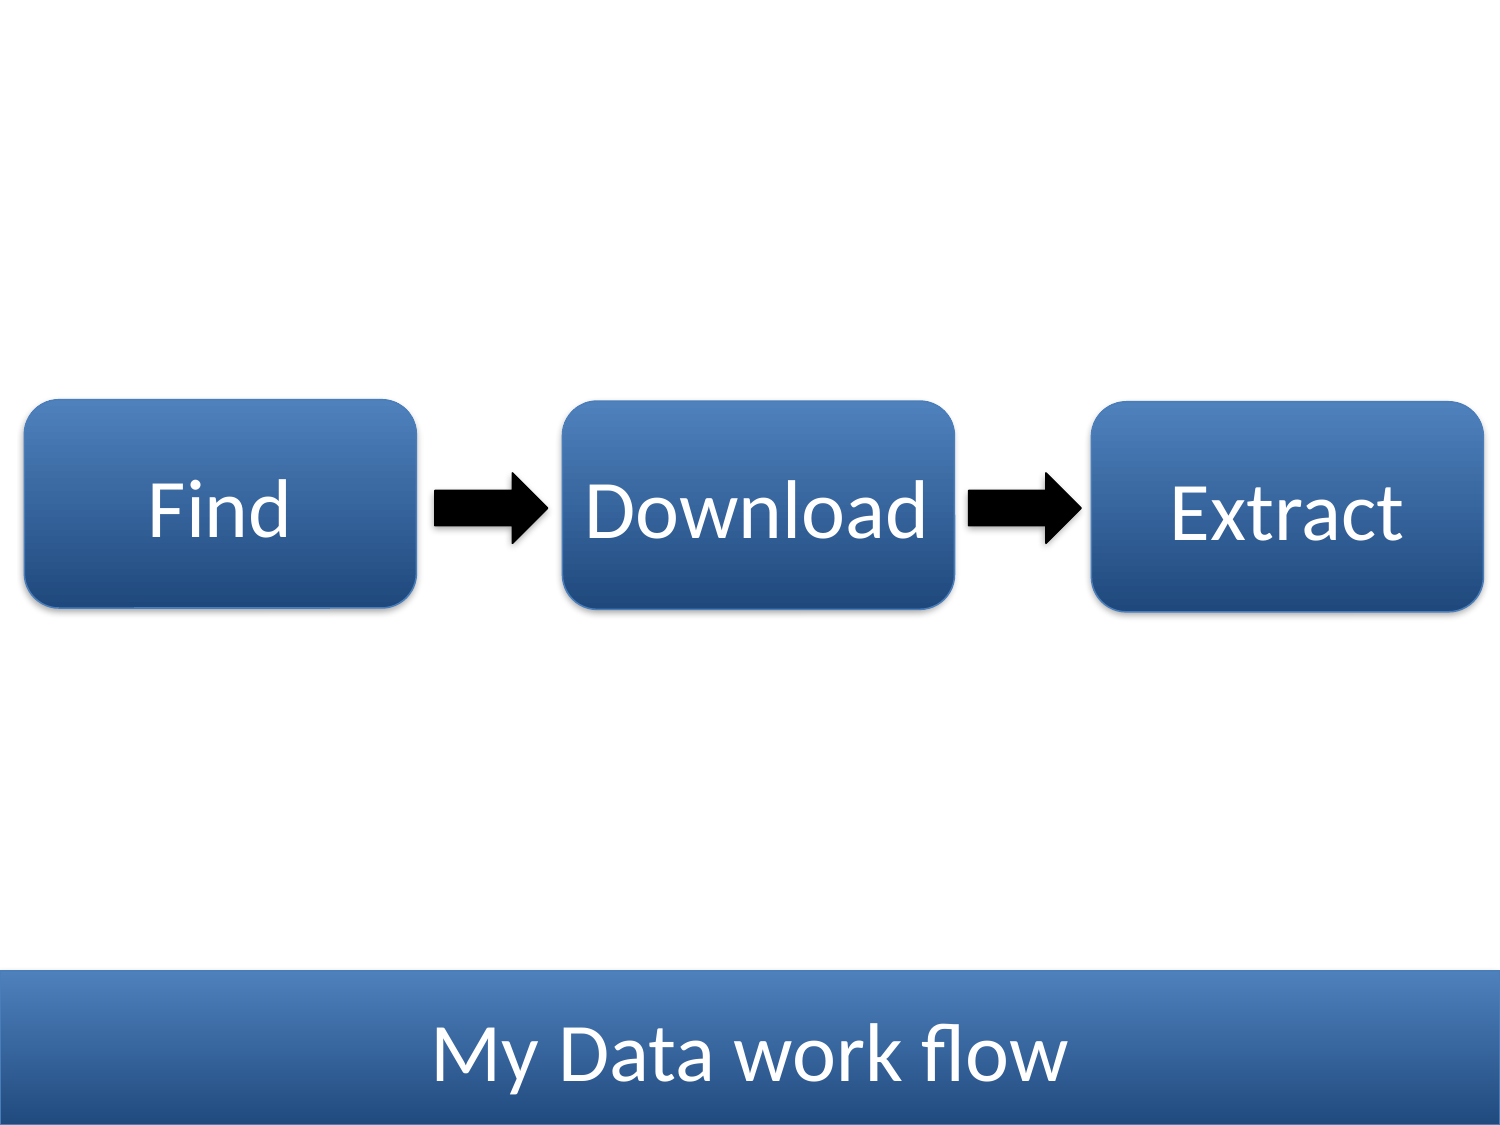

Find
Download
Extract

My Data work flow